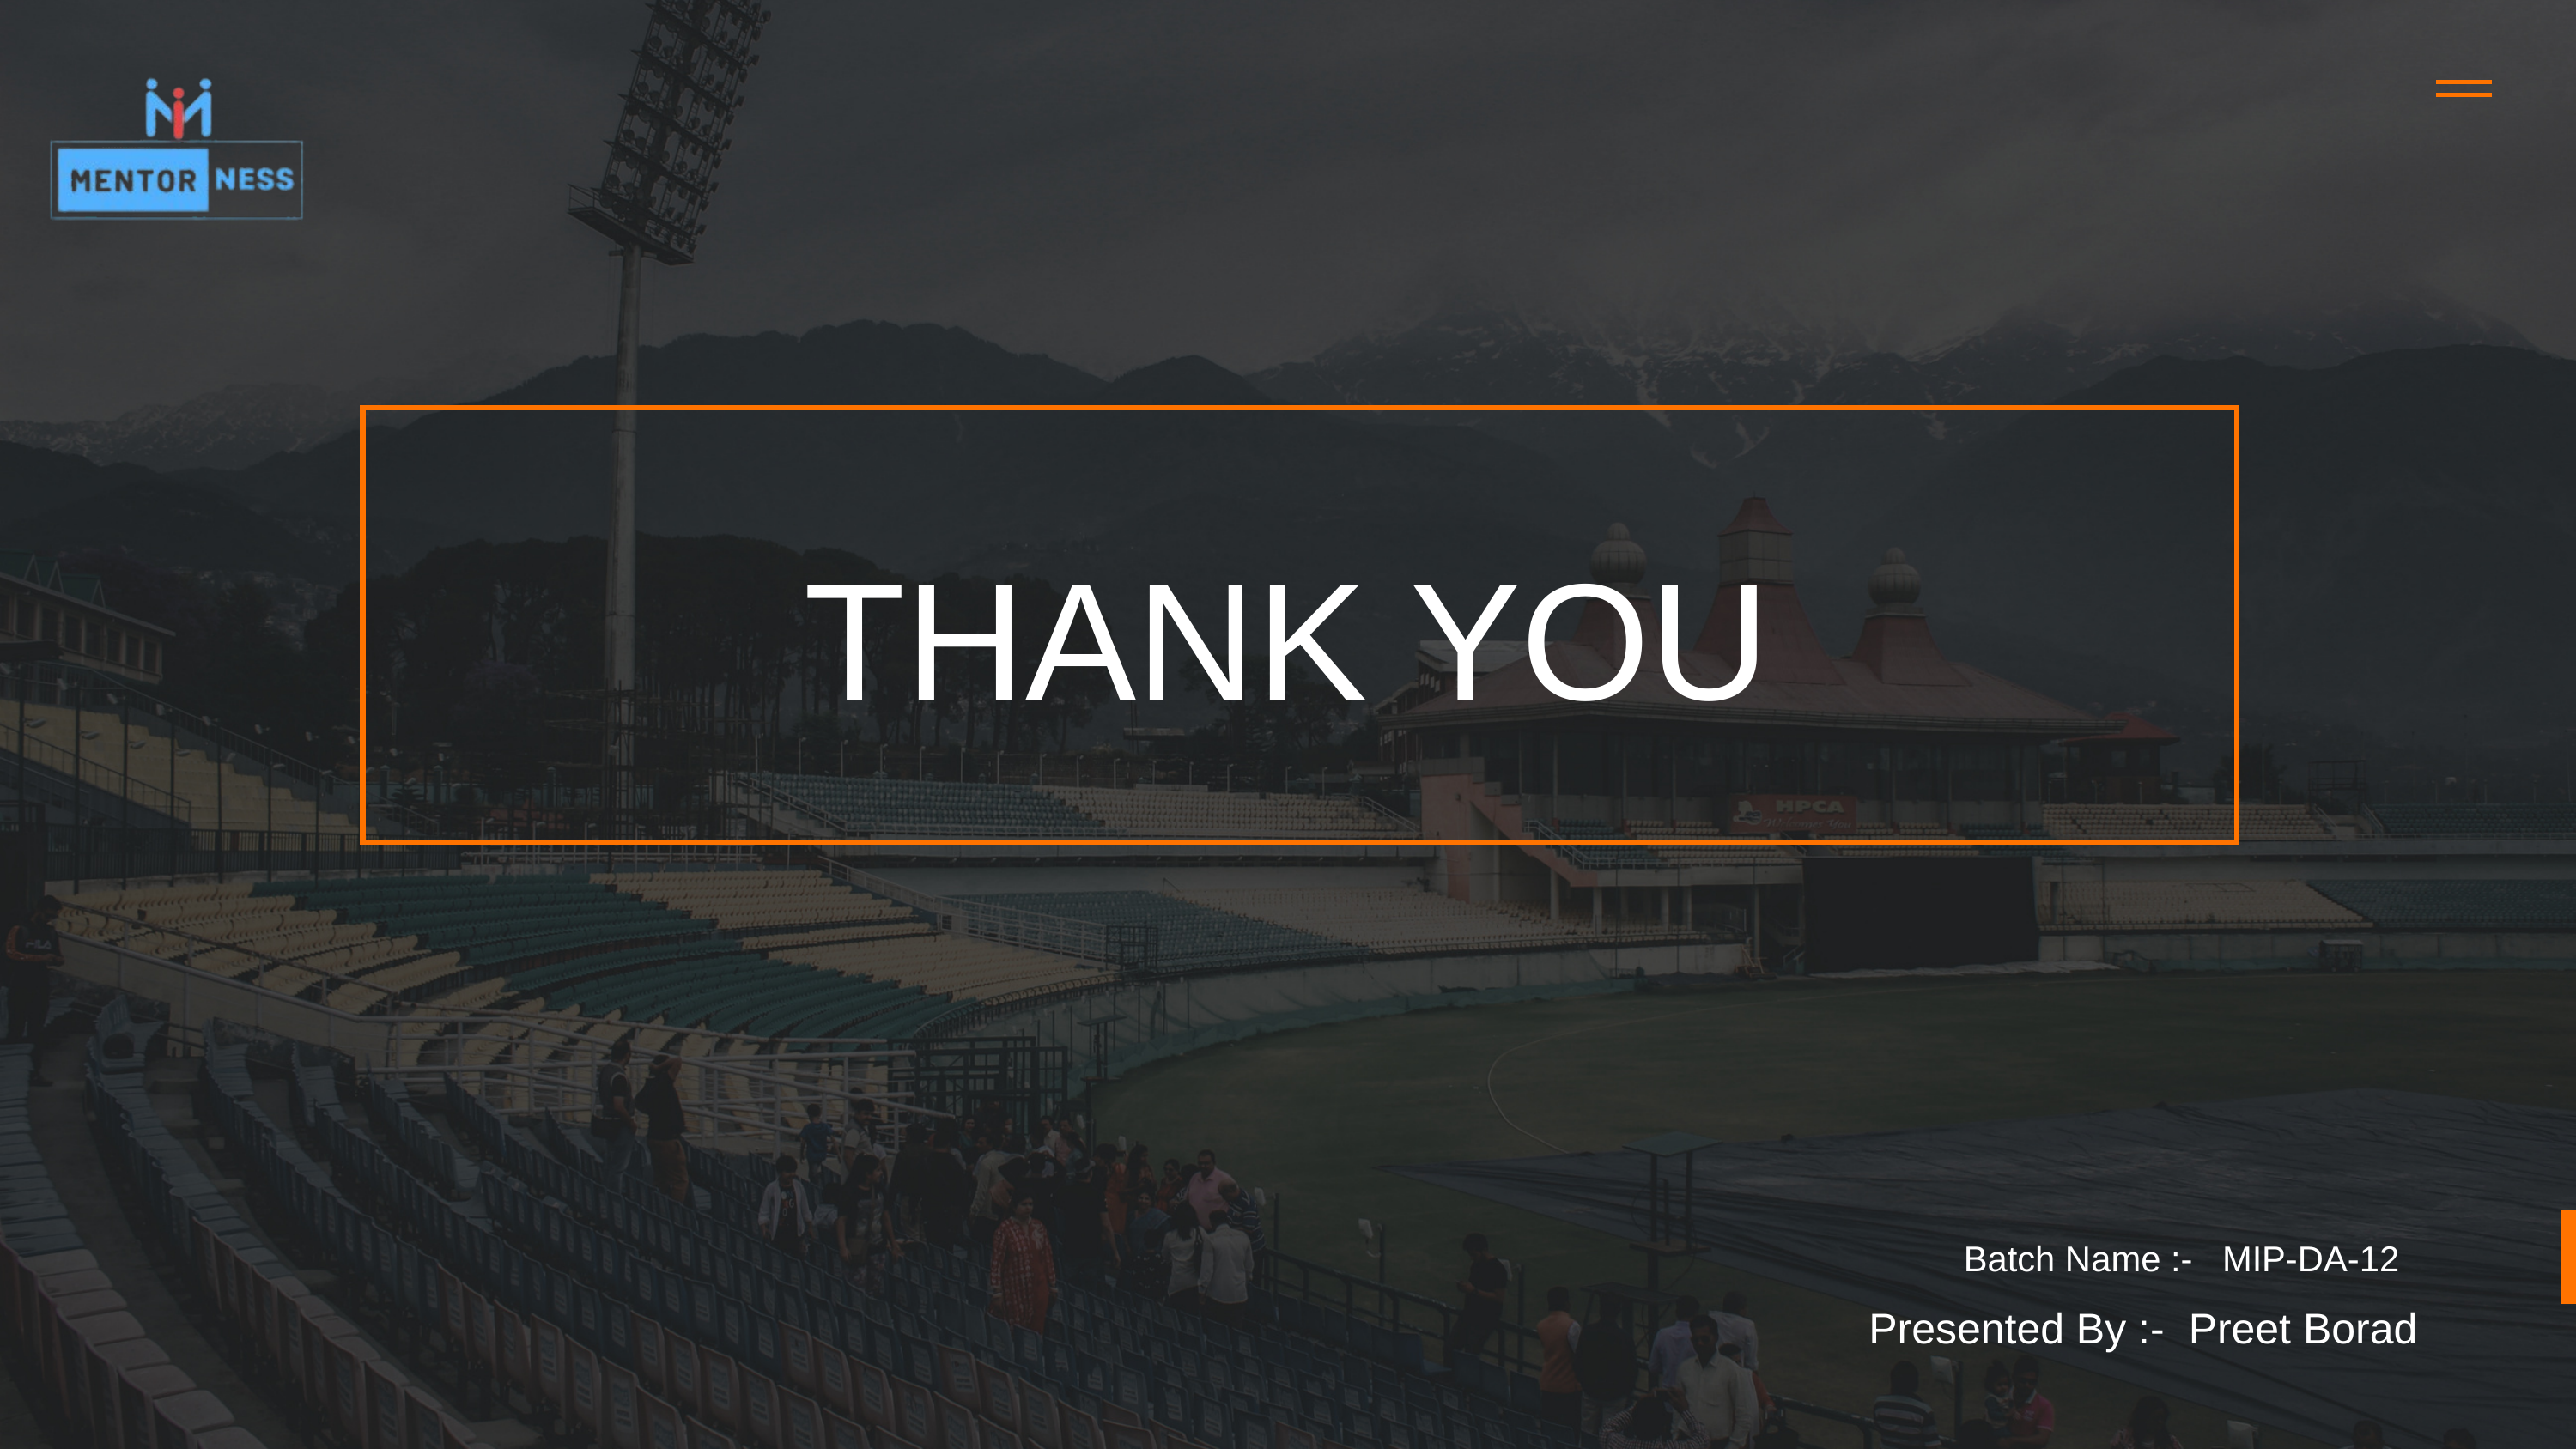

THANK YOU

Batch Name :-   MIP-DA-12
Presented By :-  Preet Borad